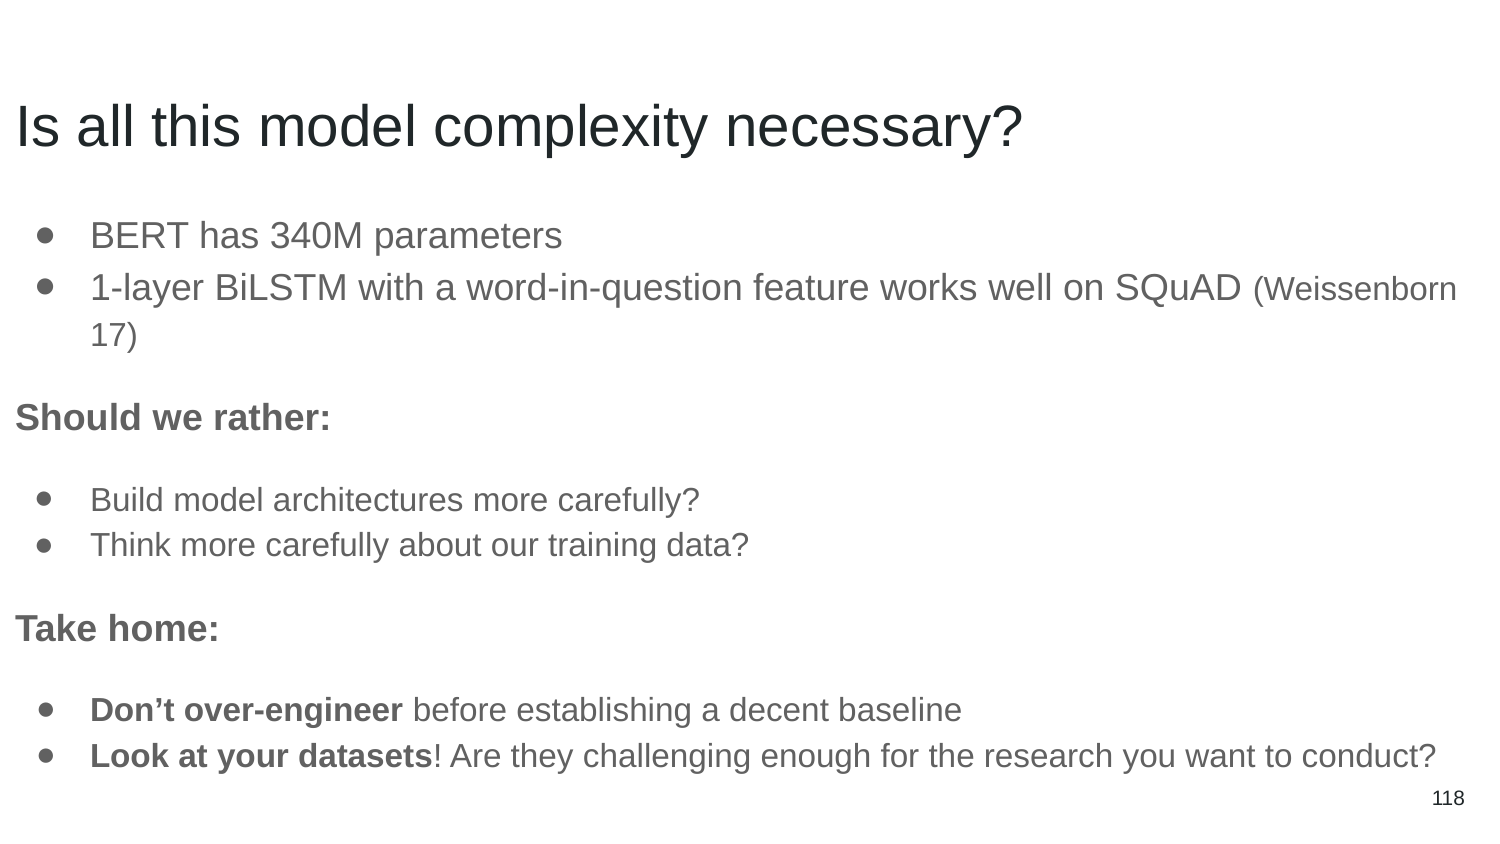

Is all this model complexity necessary?
BERT has 340M parameters
1-layer BiLSTM with a word-in-question feature works well on SQuAD (Weissenborn 17)
Should we rather:
Build model architectures more carefully?
Think more carefully about our training data?
Take home:
Don’t over-engineer before establishing a decent baseline
Look at your datasets! Are they challenging enough for the research you want to conduct?
118